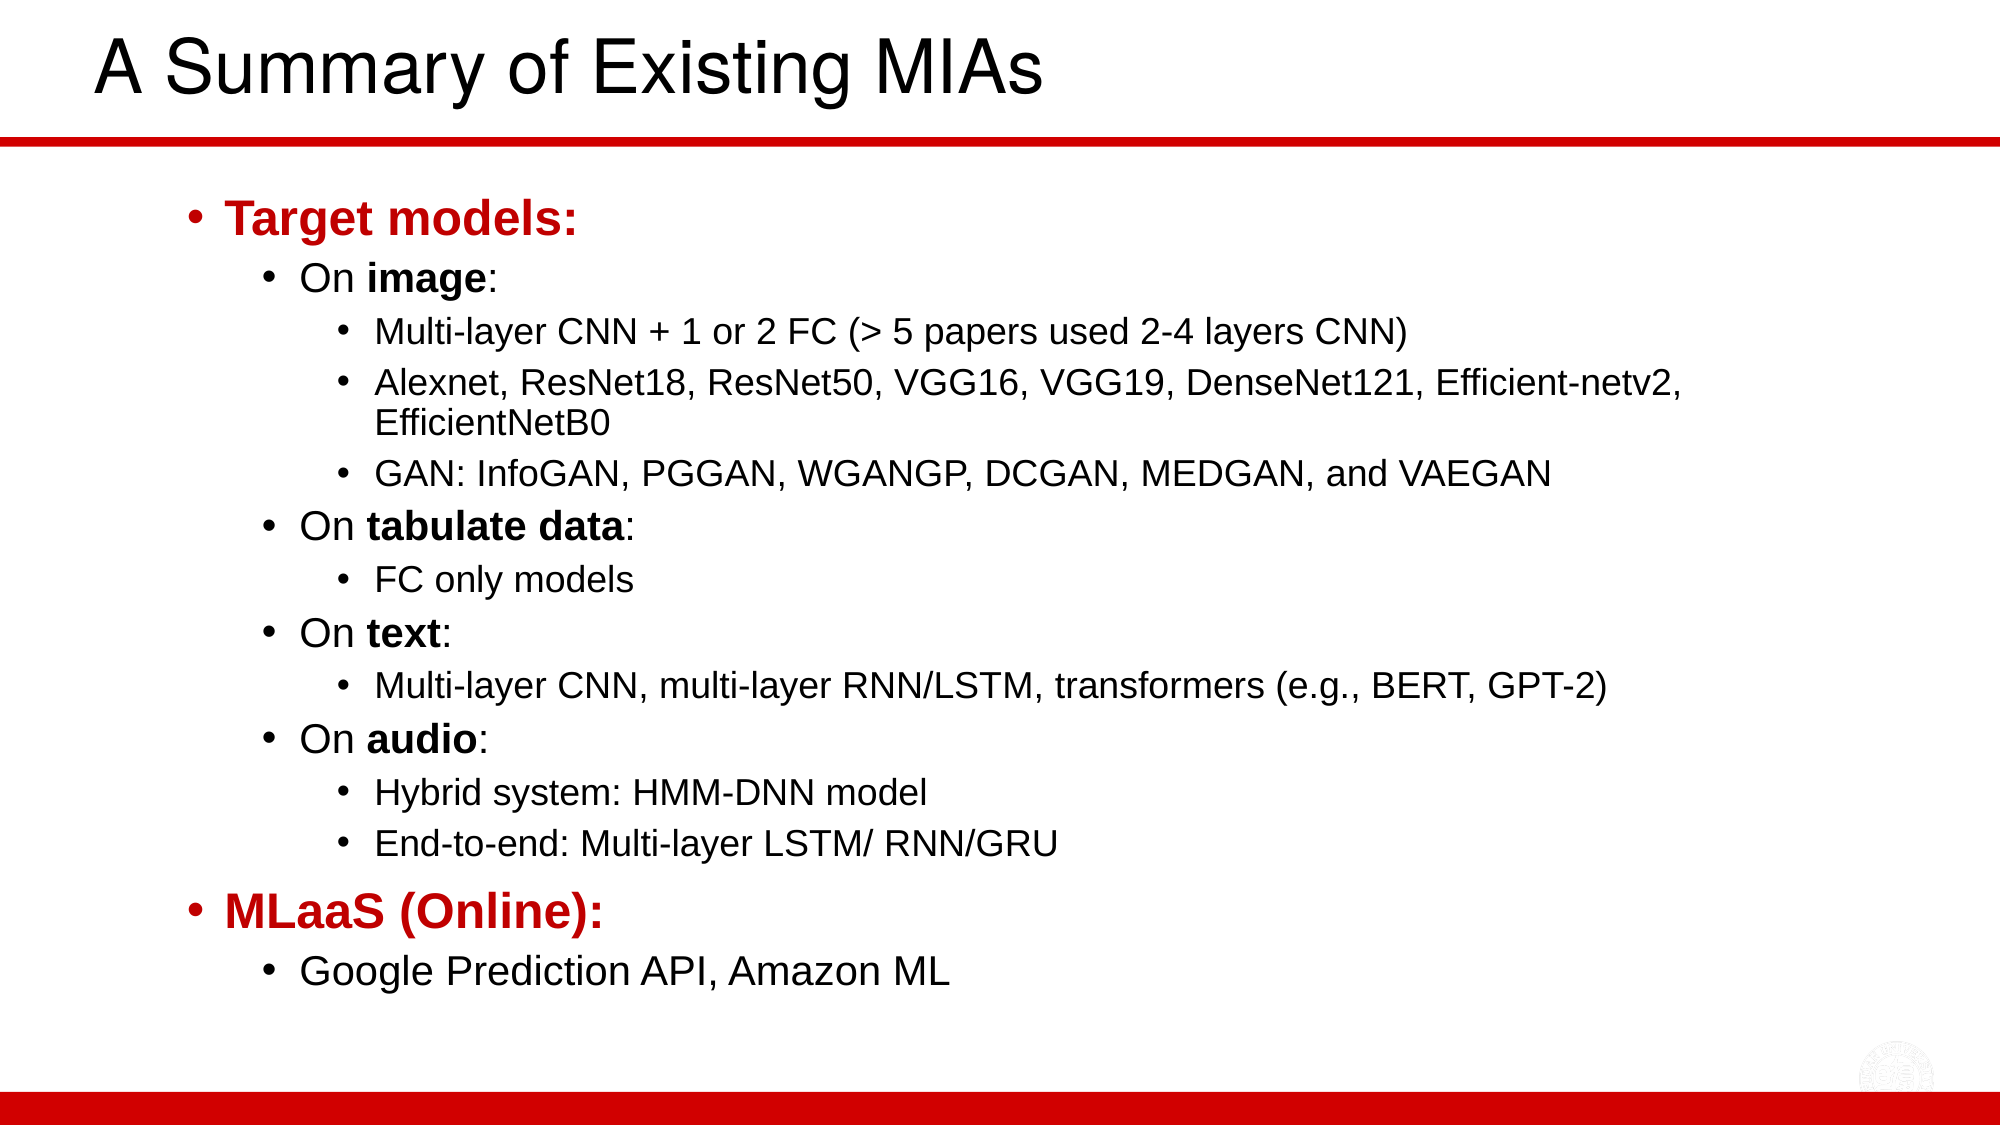

# A Summary of Existing MIAs
Target models:
On image:
Multi-layer CNN + 1 or 2 FC (> 5 papers used 2-4 layers CNN)
Alexnet, ResNet18, ResNet50, VGG16, VGG19, DenseNet121, Efficient-netv2, EfficientNetB0
GAN: InfoGAN, PGGAN, WGANGP, DCGAN, MEDGAN, and VAEGAN
On tabulate data:
FC only models
On text:
Multi-layer CNN, multi-layer RNN/LSTM, transformers (e.g., BERT, GPT-2)
On audio:
Hybrid system: HMM-DNN model
End-to-end: Multi-layer LSTM/ RNN/GRU
MLaaS (Online):
Google Prediction API, Amazon ML